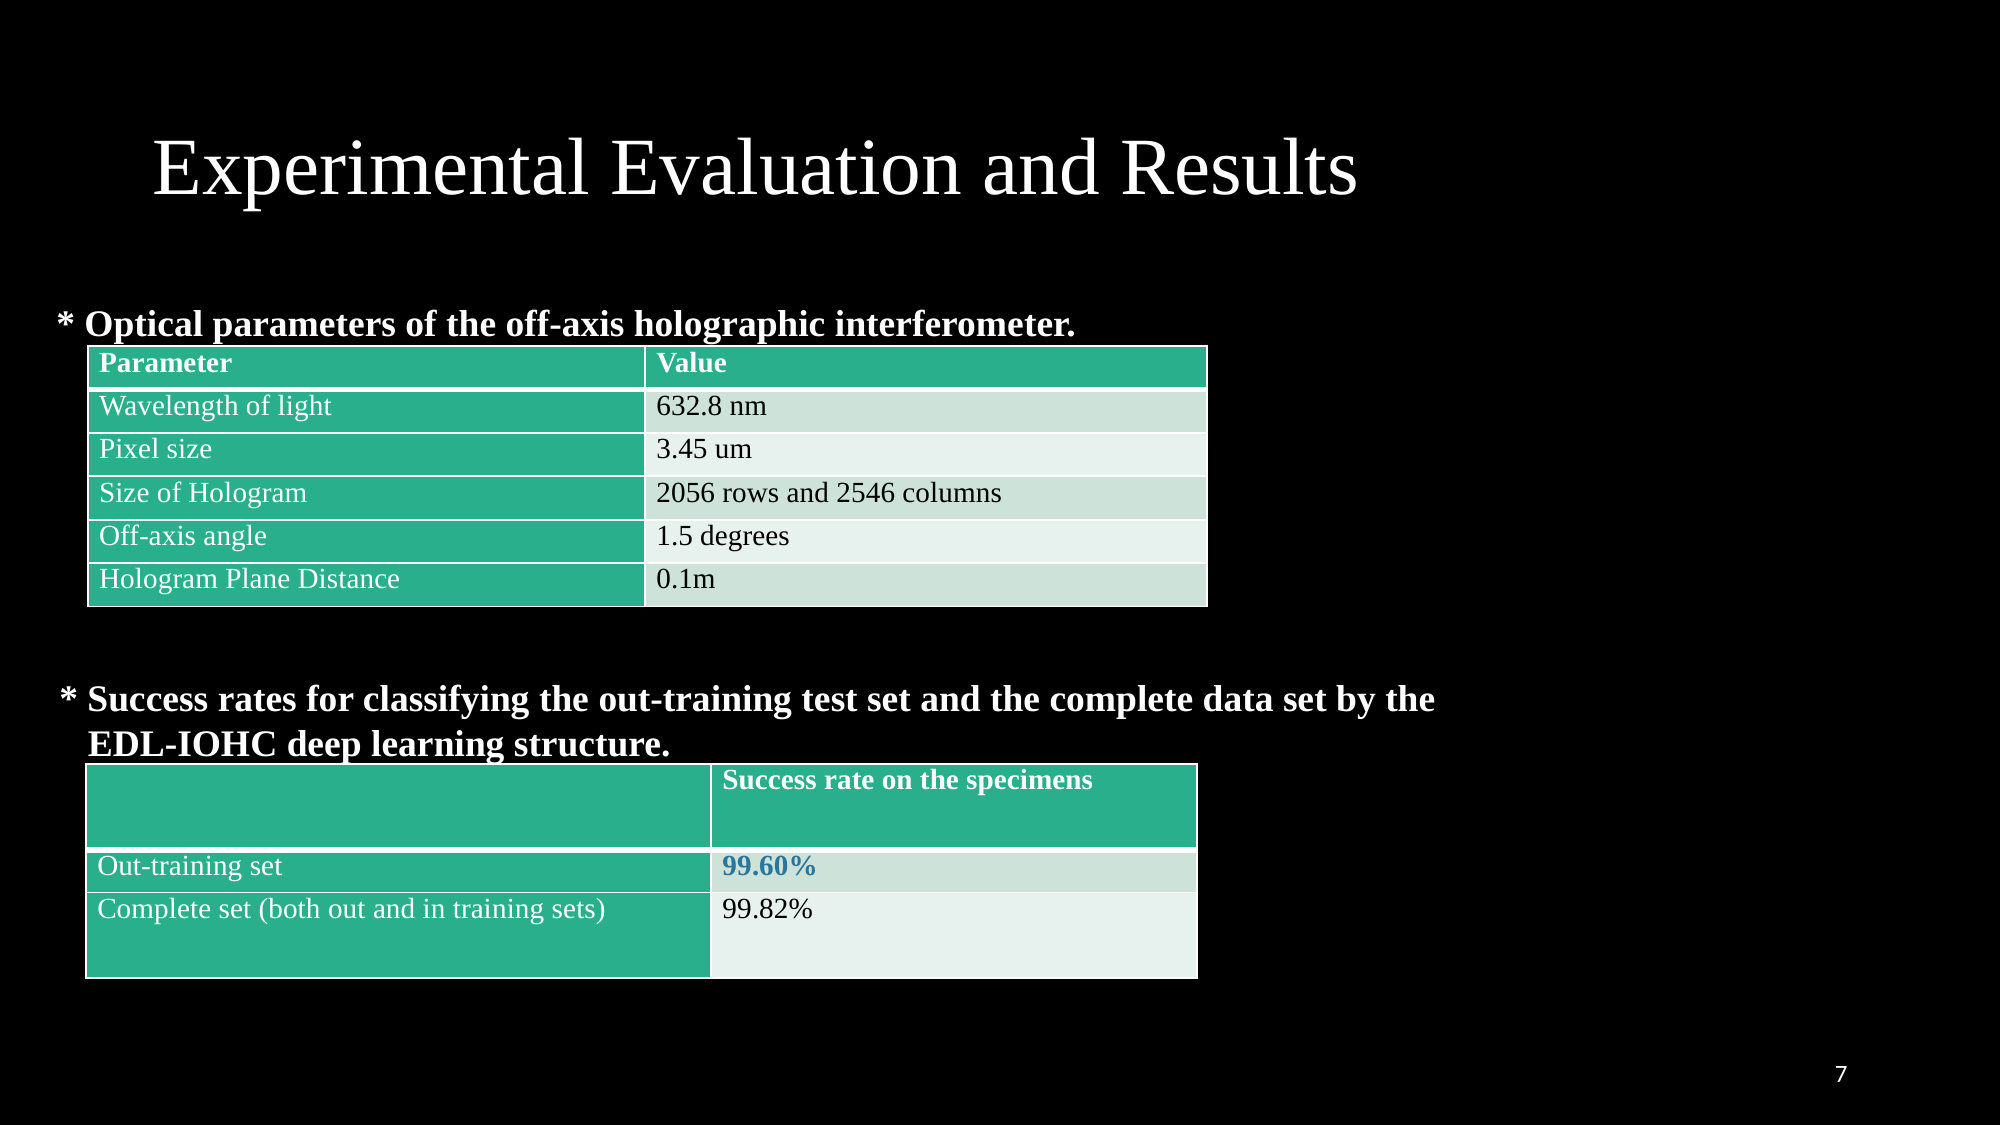

# Experimental Evaluation and Results
* Optical parameters of the off-axis holographic interferometer.
| Parameter | Value |
| --- | --- |
| Wavelength of light | 632.8 nm |
| Pixel size | 3.45 um |
| Size of Hologram | 2056 rows and 2546 columns |
| Off-axis angle | 1.5 degrees |
| Hologram Plane Distance | 0.1m |
* Success rates for classifying the out-training test set and the complete data set by the
   EDL-IOHC deep learning structure.
|  | Success rate on the specimens |
| --- | --- |
| Out-training set | 99.60% |
| Complete set (both out and in training sets) | 99.82% |
7